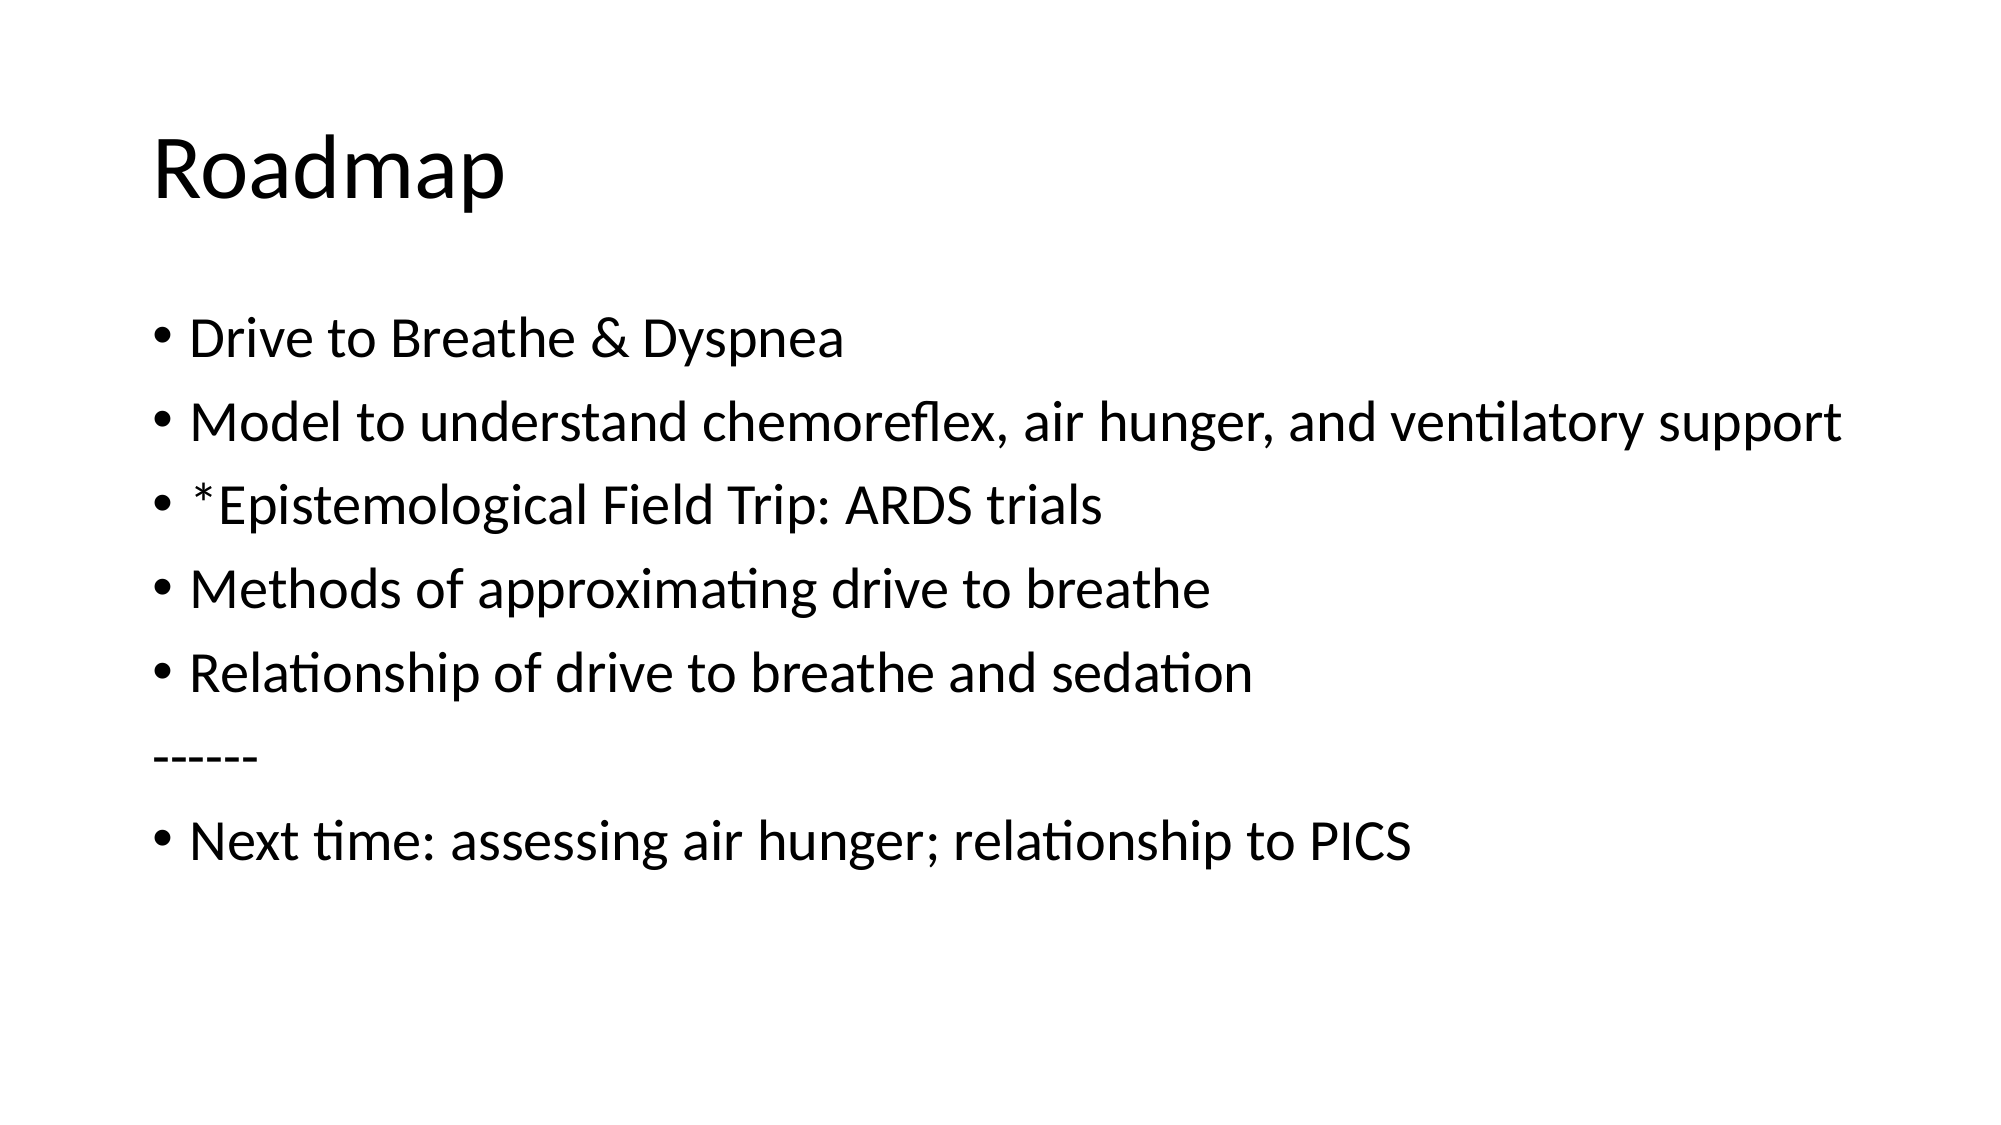

# Roadmap
Drive to Breathe & Dyspnea
Model to understand chemoreflex, air hunger, and ventilatory support
*Epistemological Field Trip: ARDS trials
Methods of approximating drive to breathe
Relationship of drive to breathe and sedation
------
Next time: assessing air hunger; relationship to PICS